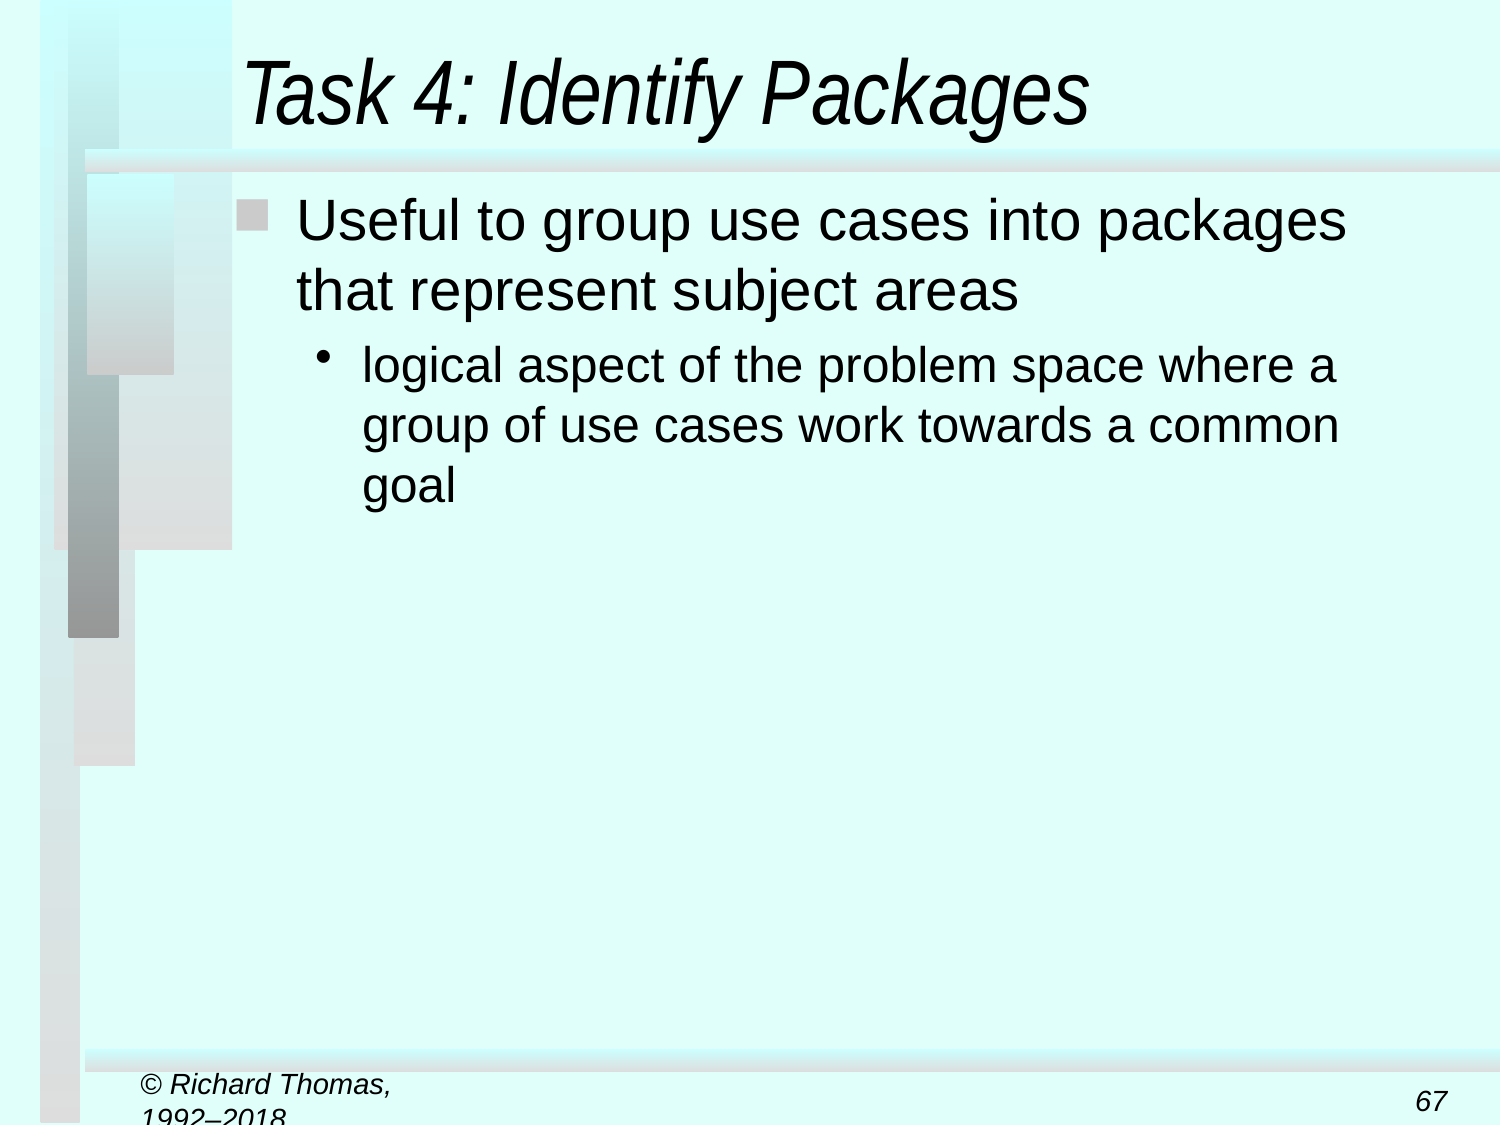

# Task 4: Identify Packages
Useful to group use cases into packages that represent subject areas
logical aspect of the problem space where a group of use cases work towards a common goal

© Richard Thomas, 1992–2018
67